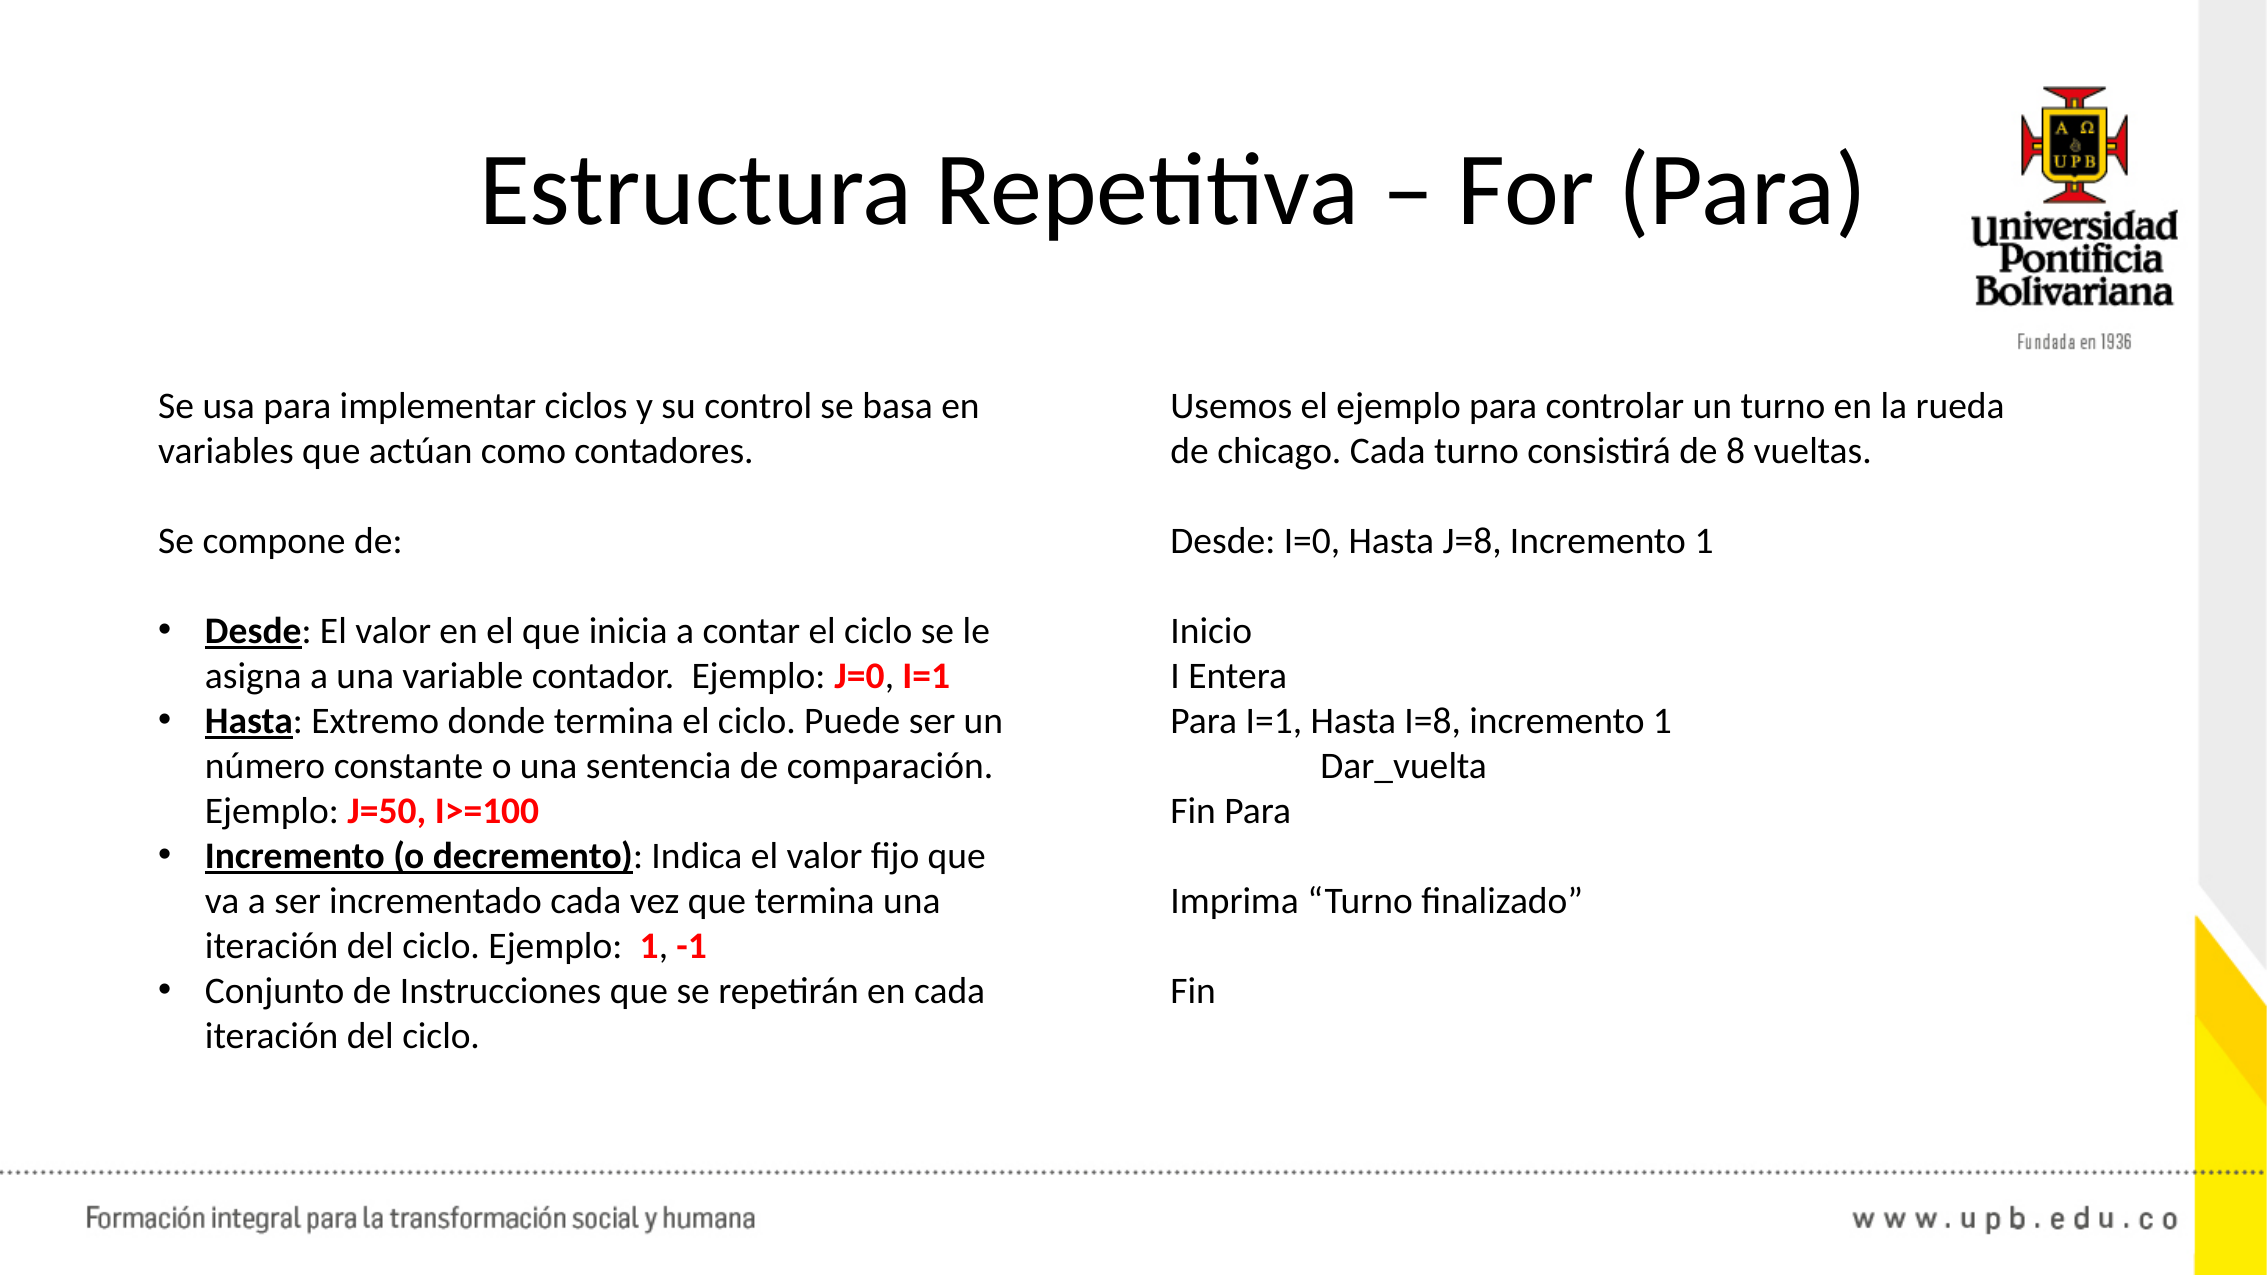

# Estructura Repetitiva – For (Para)
Se usa para implementar ciclos y su control se basa en variables que actúan como contadores.

Se compone de:

Desde: El valor en el que inicia a contar el ciclo se le asigna a una variable contador.  Ejemplo: J=0, I=1
Hasta: Extremo donde termina el ciclo. Puede ser un número constante o una sentencia de comparación. Ejemplo: J=50, I>=100
Incremento (o decremento): Indica el valor fijo que va a ser incrementado cada vez que termina una iteración del ciclo. Ejemplo:  1, -1
Conjunto de Instrucciones que se repetirán en cada iteración del ciclo.

Usemos el ejemplo para controlar un turno en la rueda de chicago. Cada turno consistirá de 8 vueltas.

Desde: I=0, Hasta J=8, Incremento 1

Inicio
I Entera
Para I=1, Hasta I=8, incremento 1
	Dar_vuelta
Fin Para

Imprima “Turno finalizado”

Fin